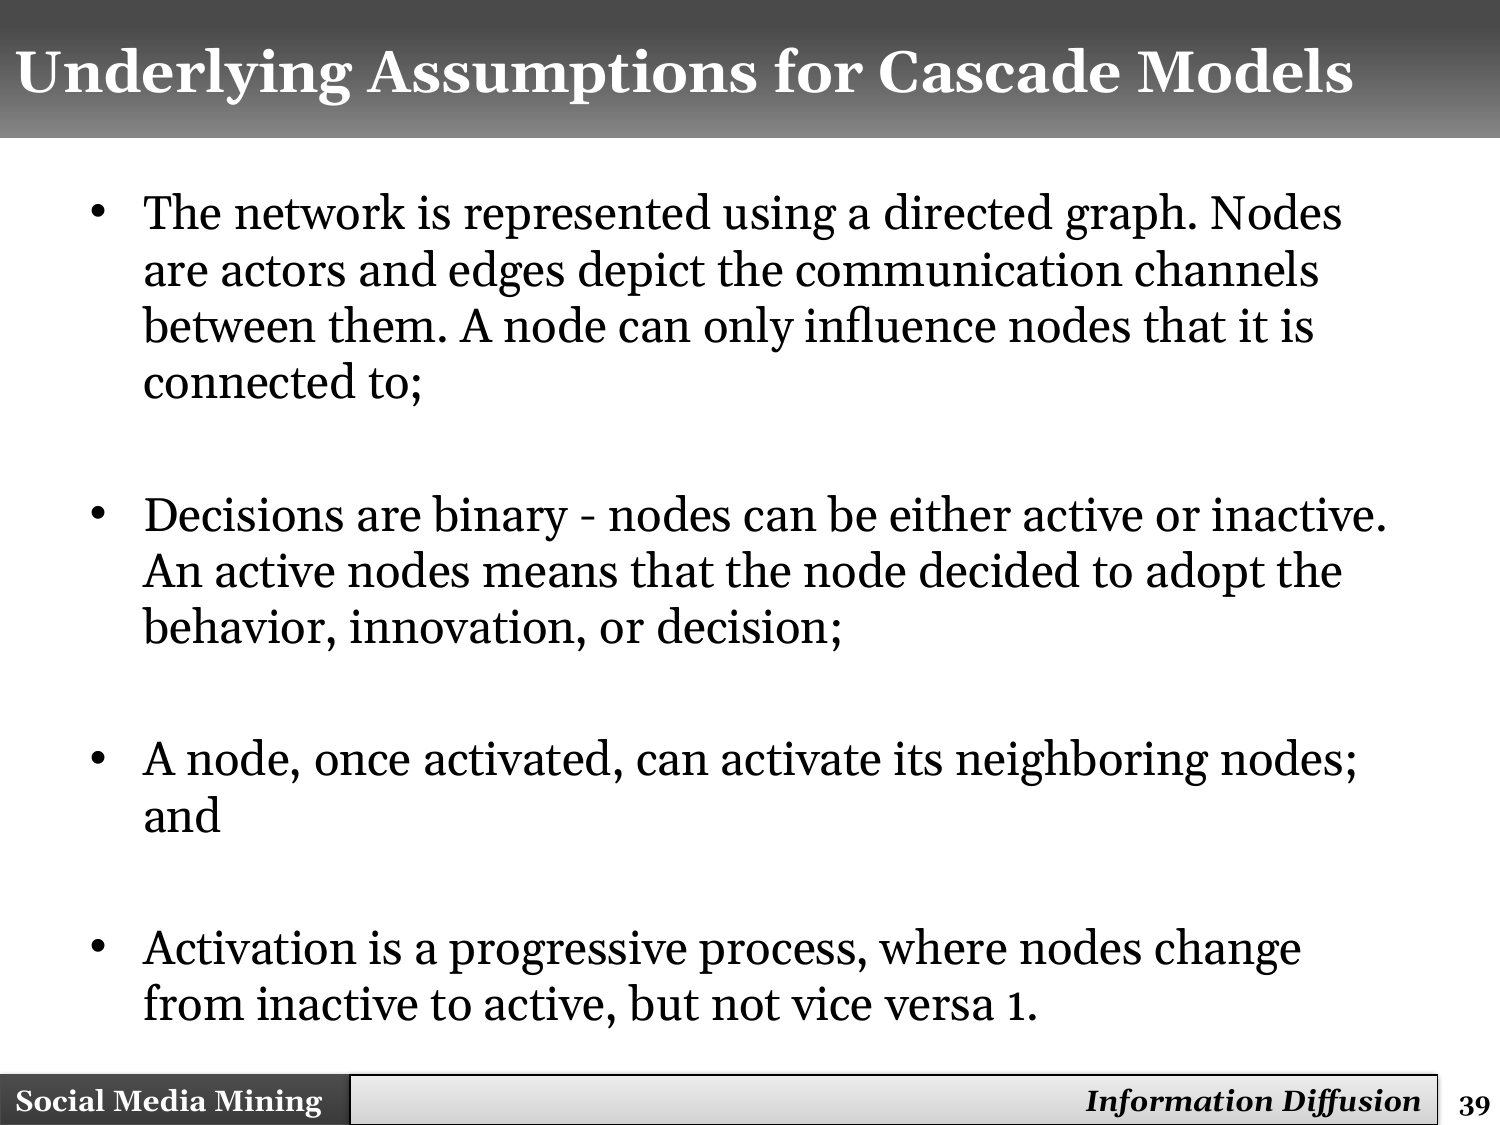

# Underlying Assumptions for Cascade Models
The network is represented using a directed graph. Nodes are actors and edges depict the communication channels between them. A node can only influence nodes that it is connected to;

Decisions are binary - nodes can be either active or inactive. An active nodes means that the node decided to adopt the behavior, innovation, or decision;

A node, once activated, can activate its neighboring nodes; and

Activation is a progressive process, where nodes change from inactive to active, but not vice versa 1.